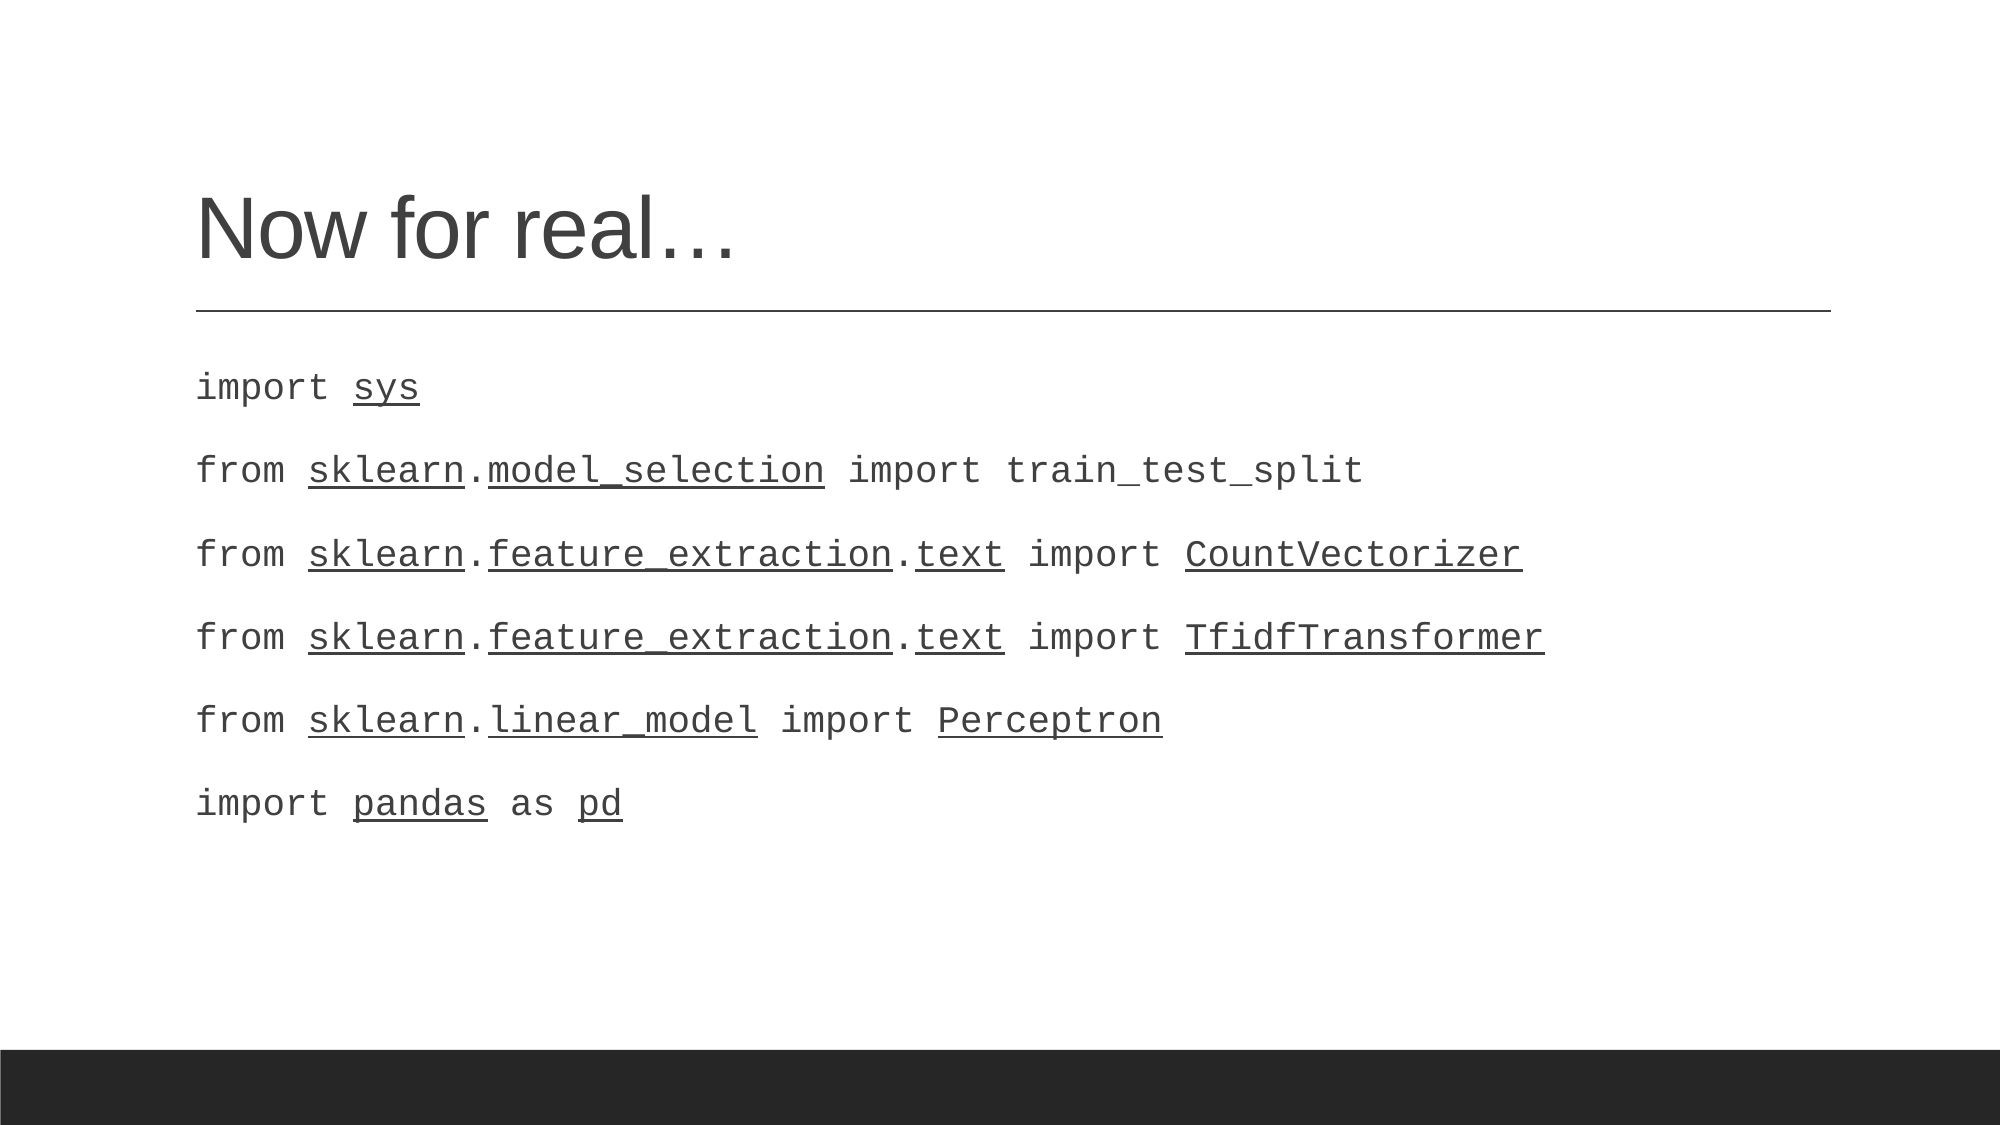

# Now for real…
import sys
from sklearn.model_selection import train_test_split
from sklearn.feature_extraction.text import CountVectorizer
from sklearn.feature_extraction.text import TfidfTransformer
from sklearn.linear_model import Perceptron
import pandas as pd